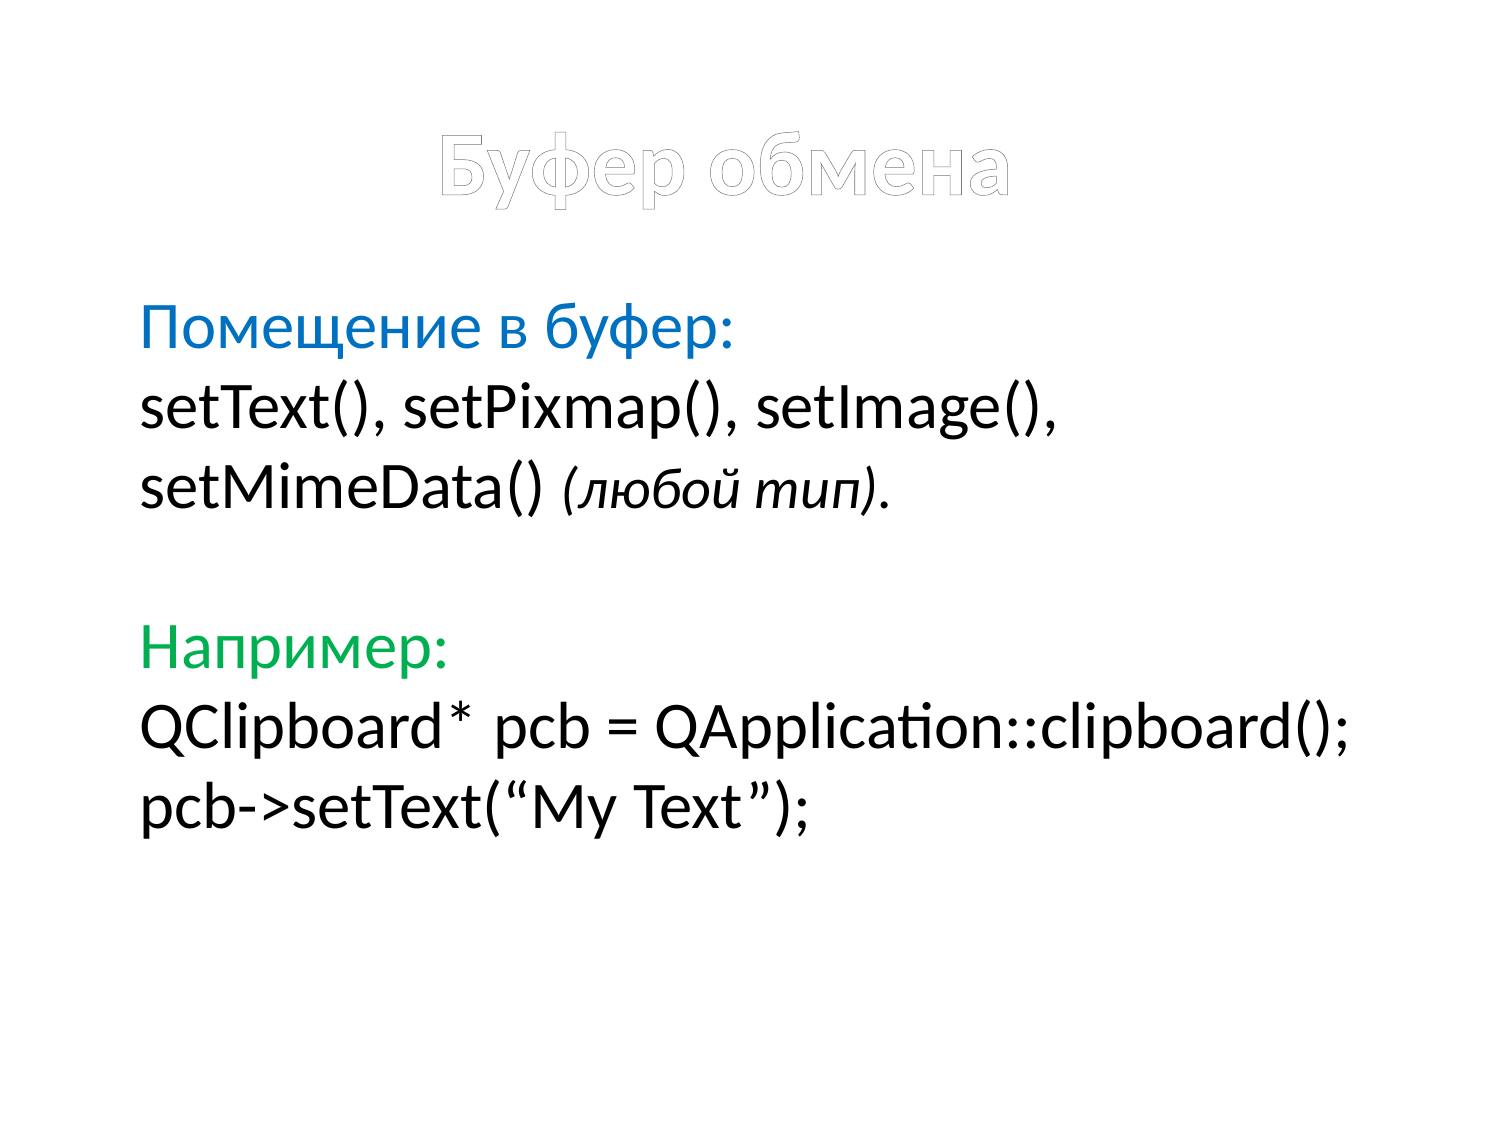

# Буфер обмена
Помещение в буфер:
setText(), setPixmap(), setImage(), setMimeData() (любой тип).

Например:
QClipboard* pcb = QApplication::clipboard();
pcb->setText(“My Text”);